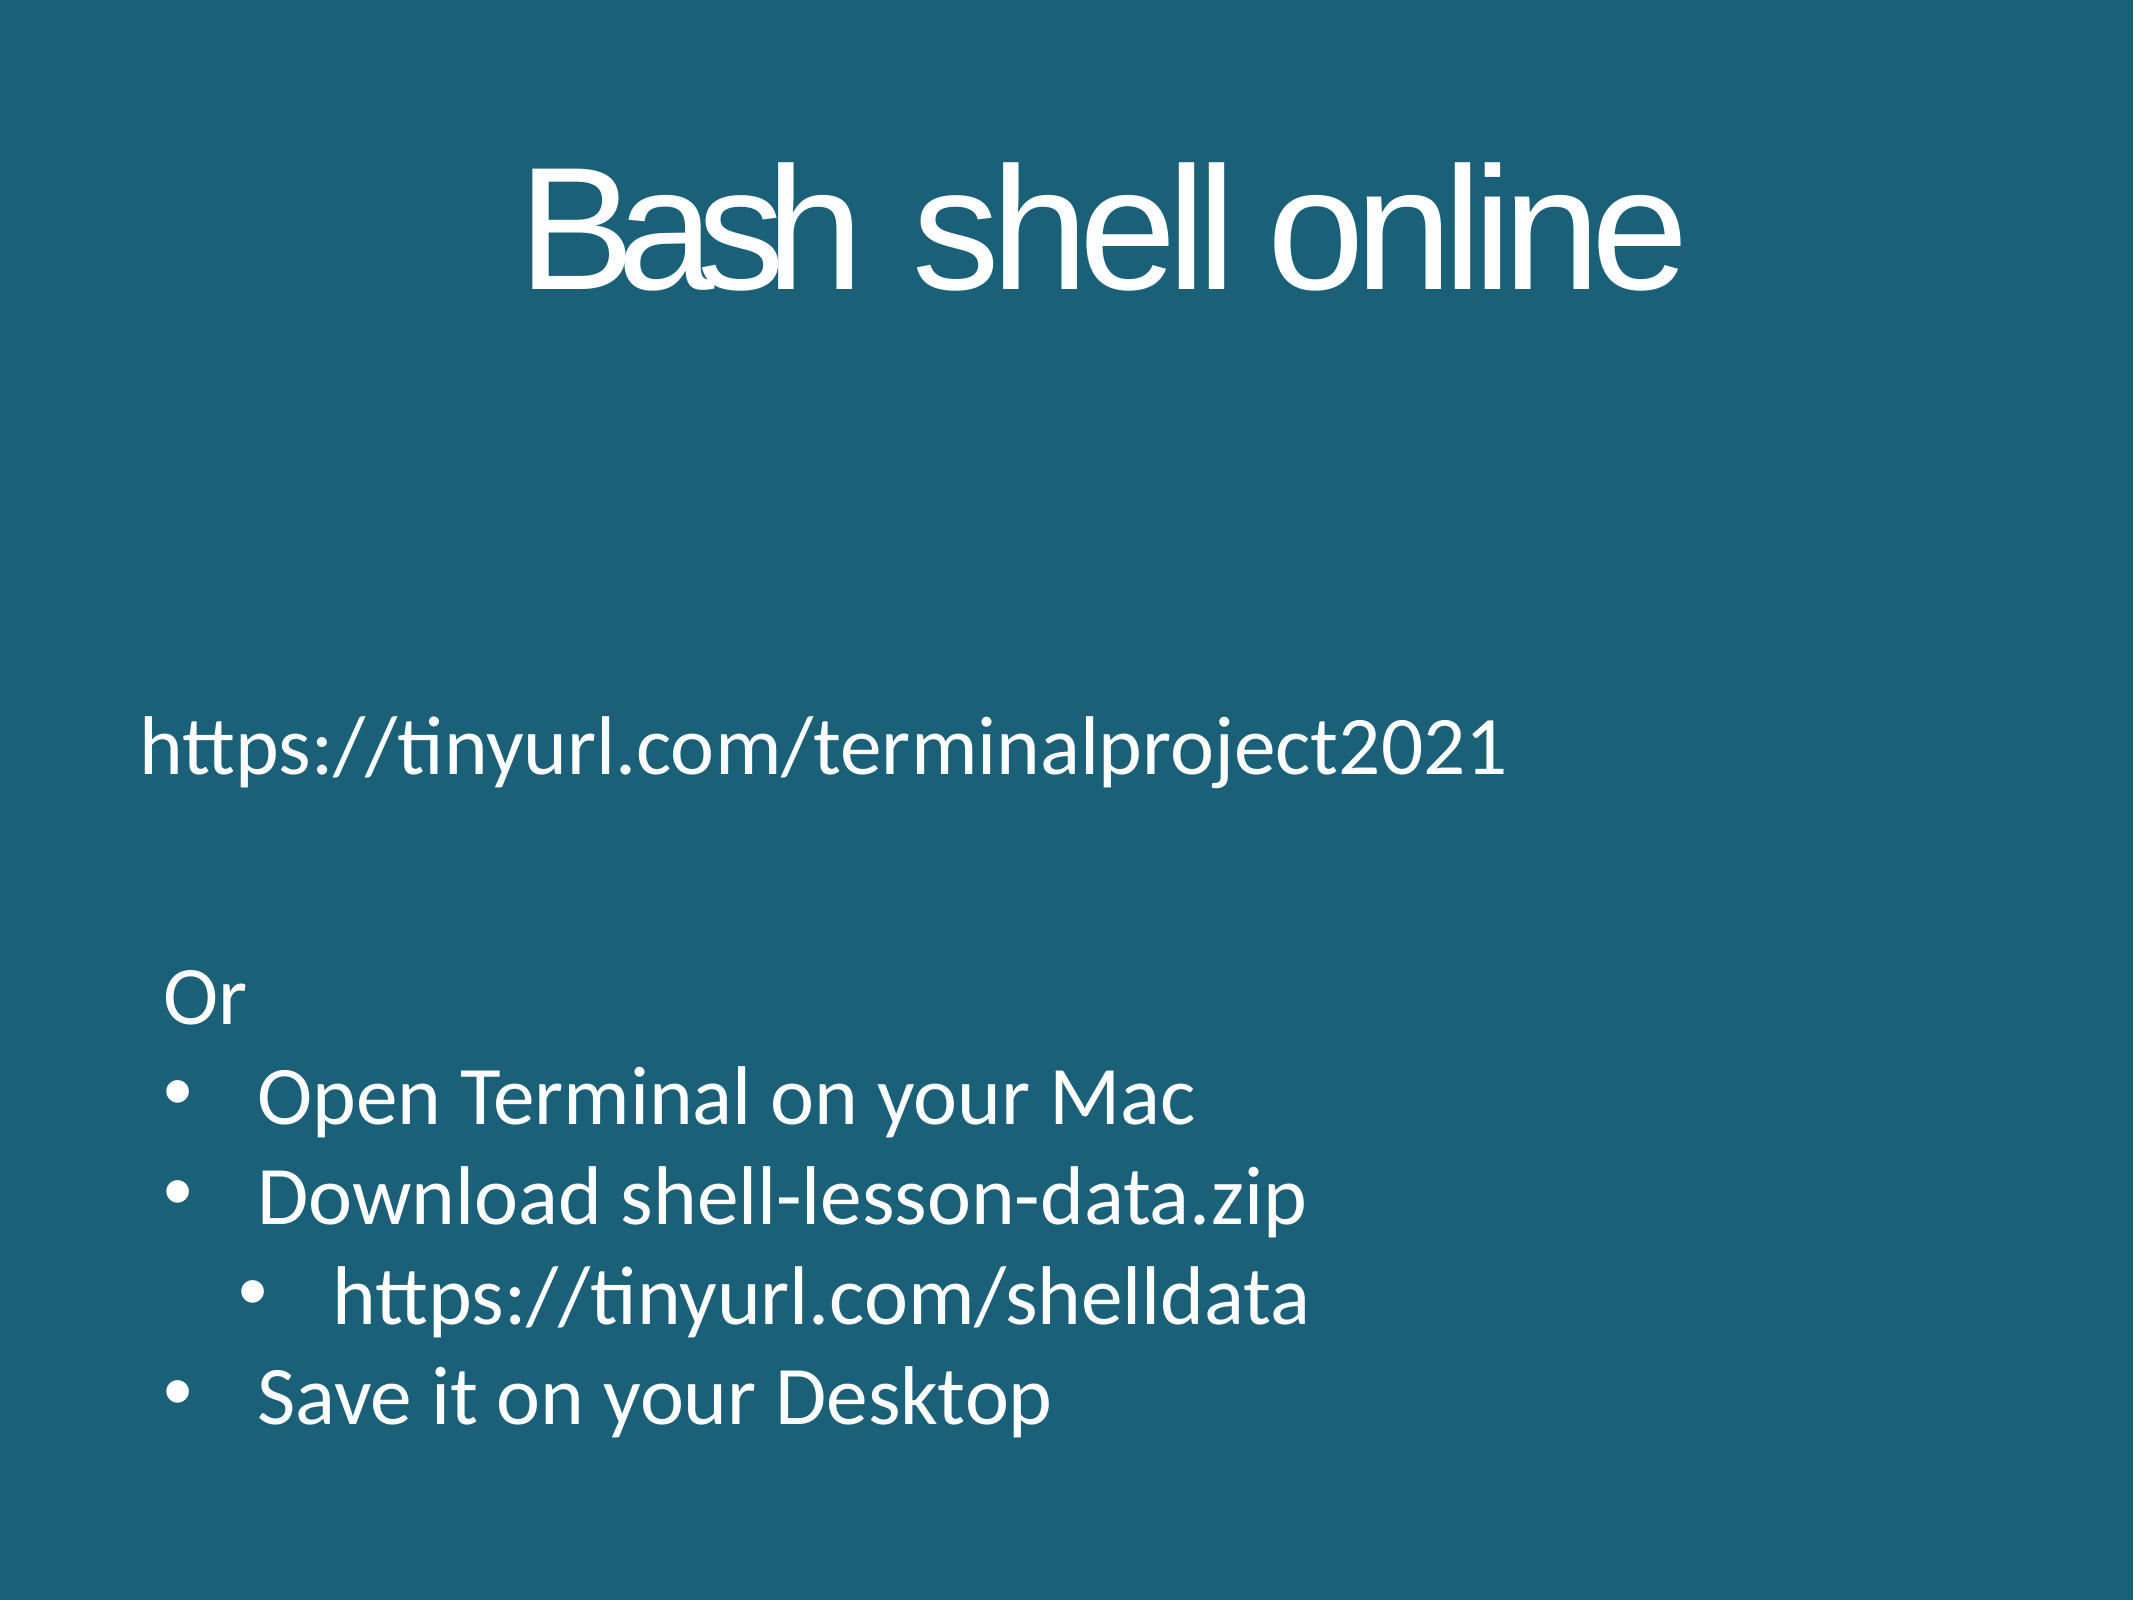

Bash shell online

https://tinyurl.com/terminalproject2021
Or
Open Terminal on your Mac
Download shell-lesson-data.zip
https://tinyurl.com/shelldata
Save it on your Desktop